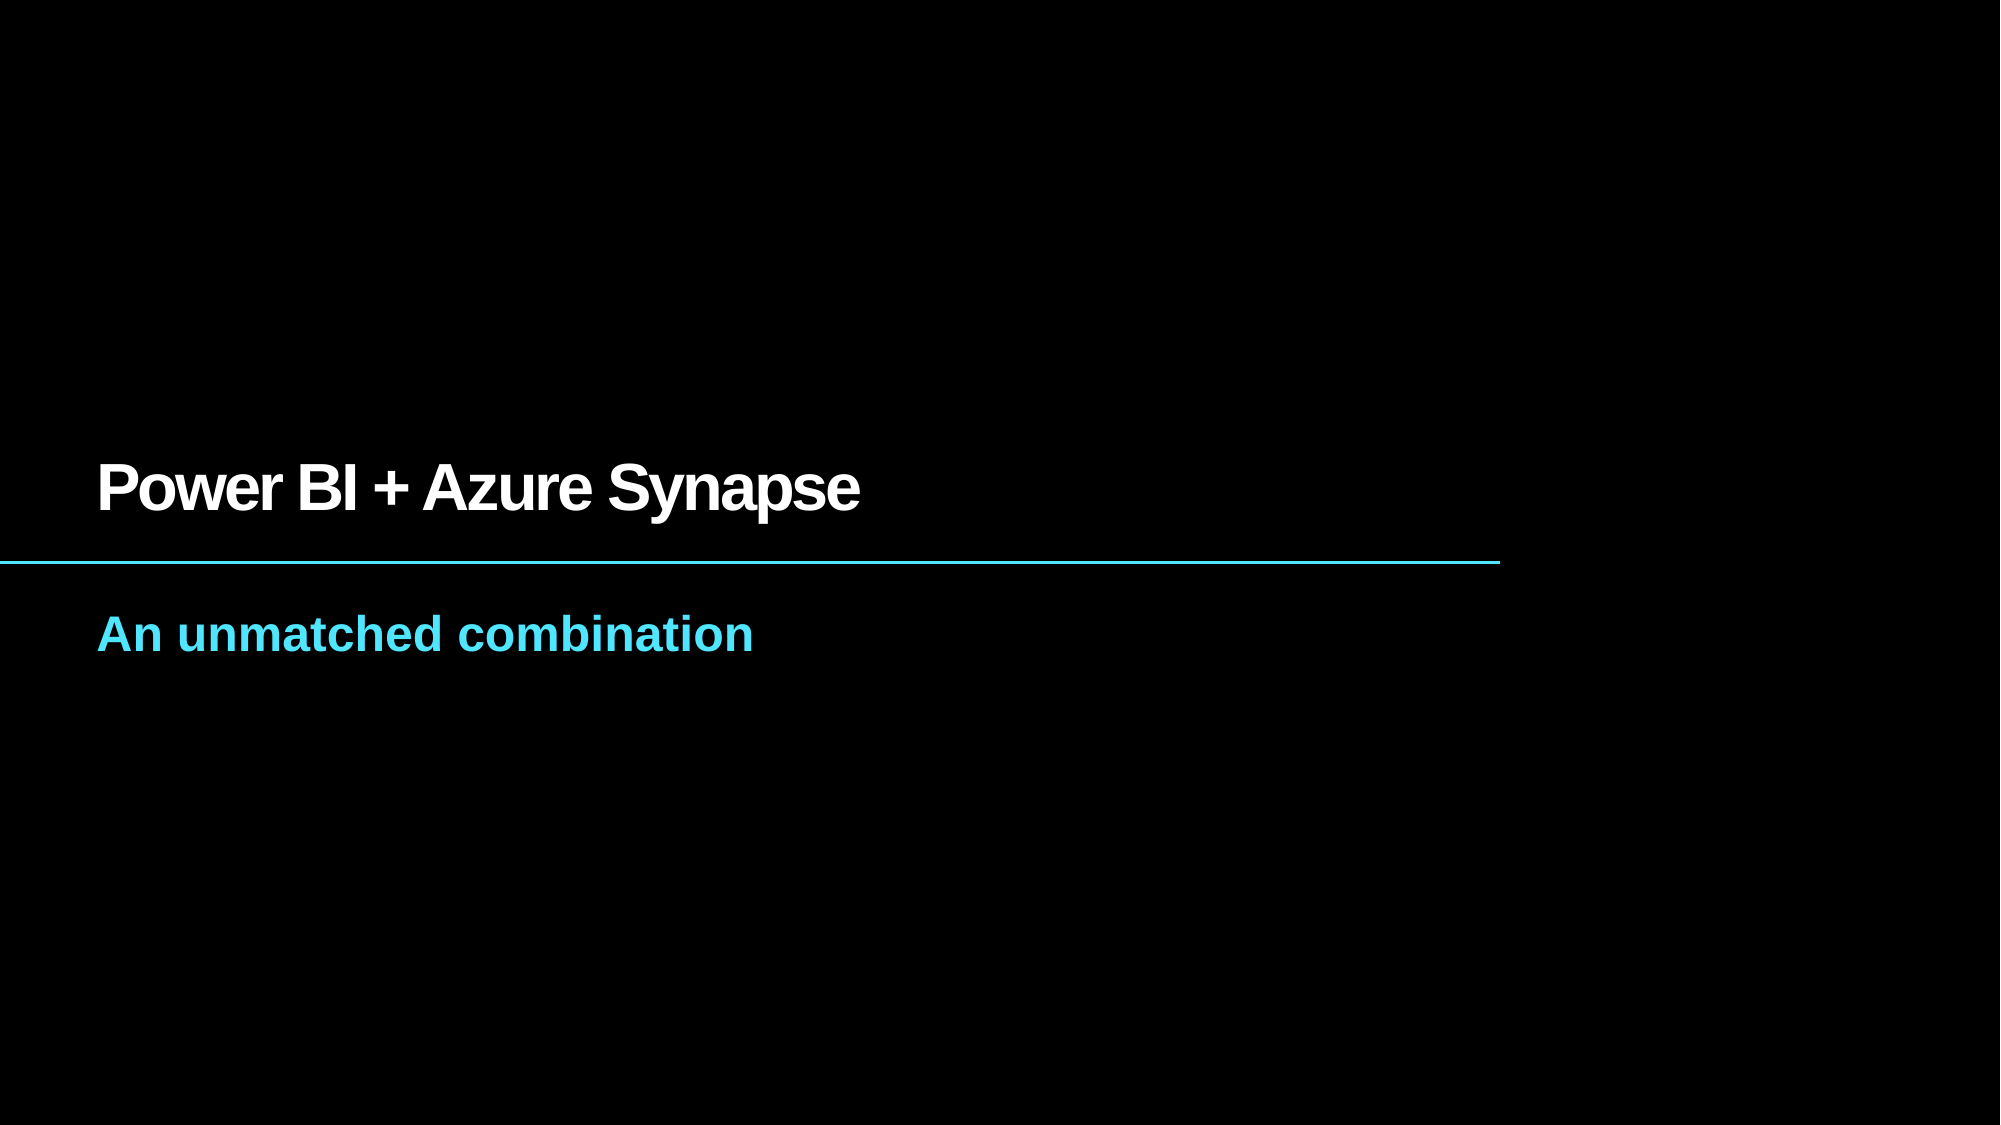

Power BI + Azure Synapse
An unmatched combination